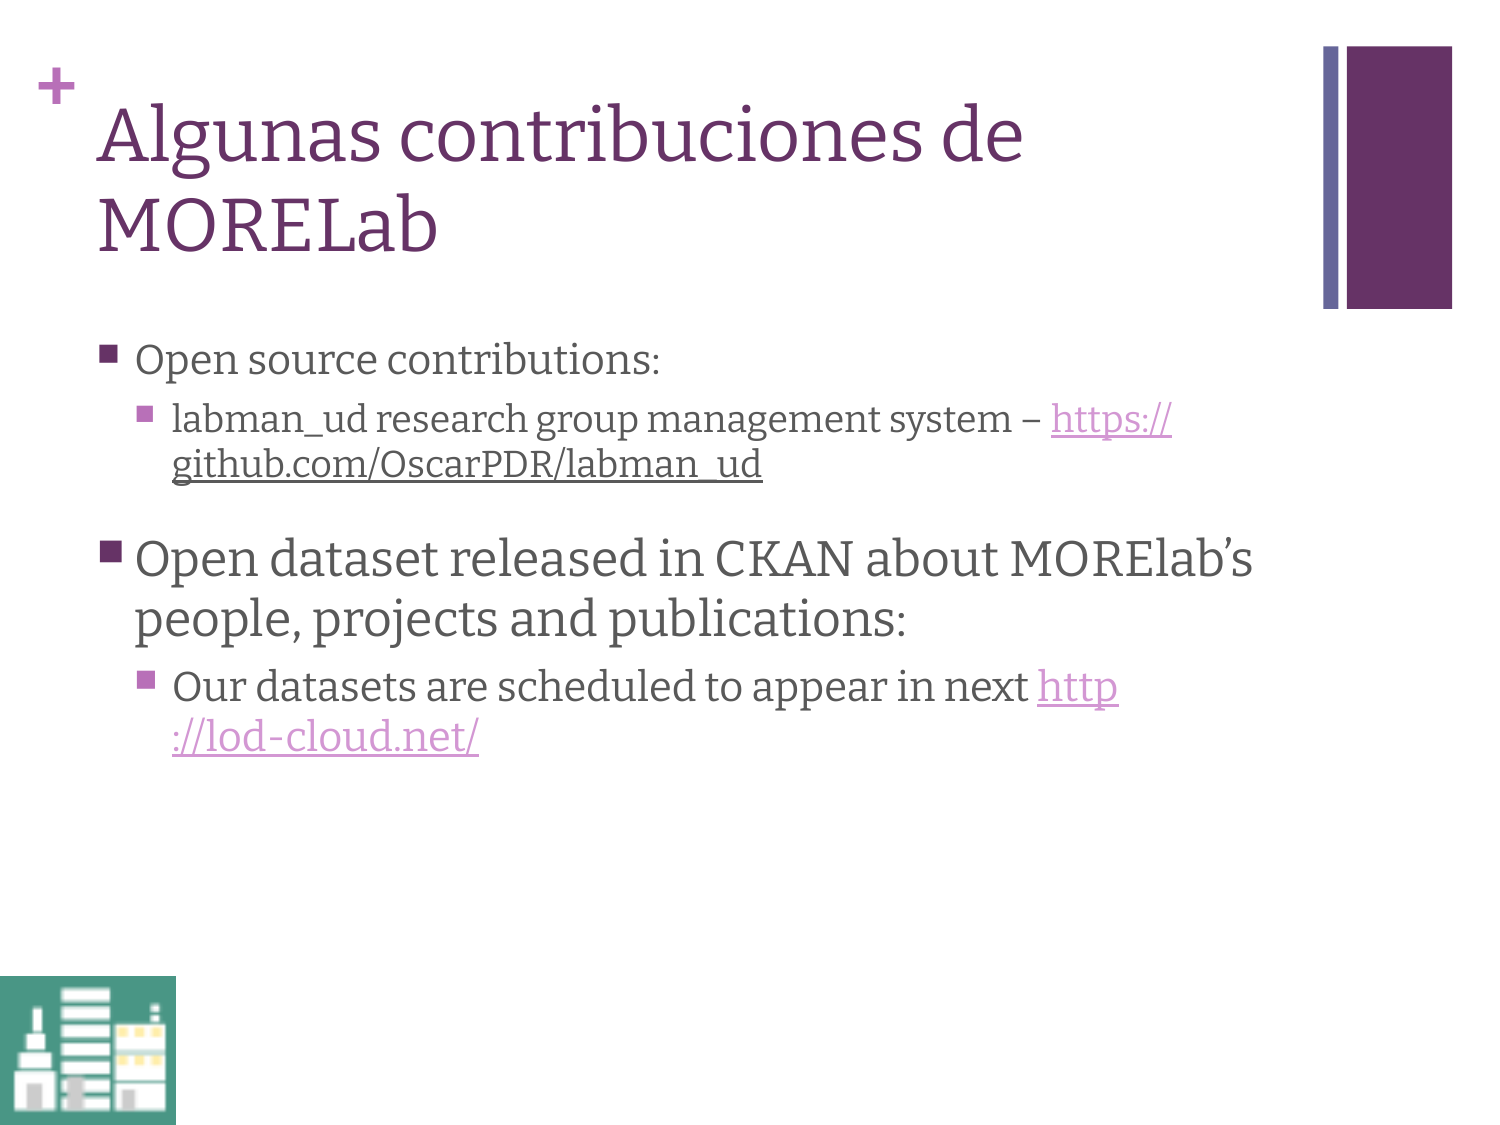

# Algunas contribuciones de MORELab
Open source contributions:
labman_ud research group management system – https://github.com/OscarPDR/labman_ud
Open dataset released in CKAN about MORElab’s people, projects and publications:
Our datasets are scheduled to appear in next http://lod-cloud.net/